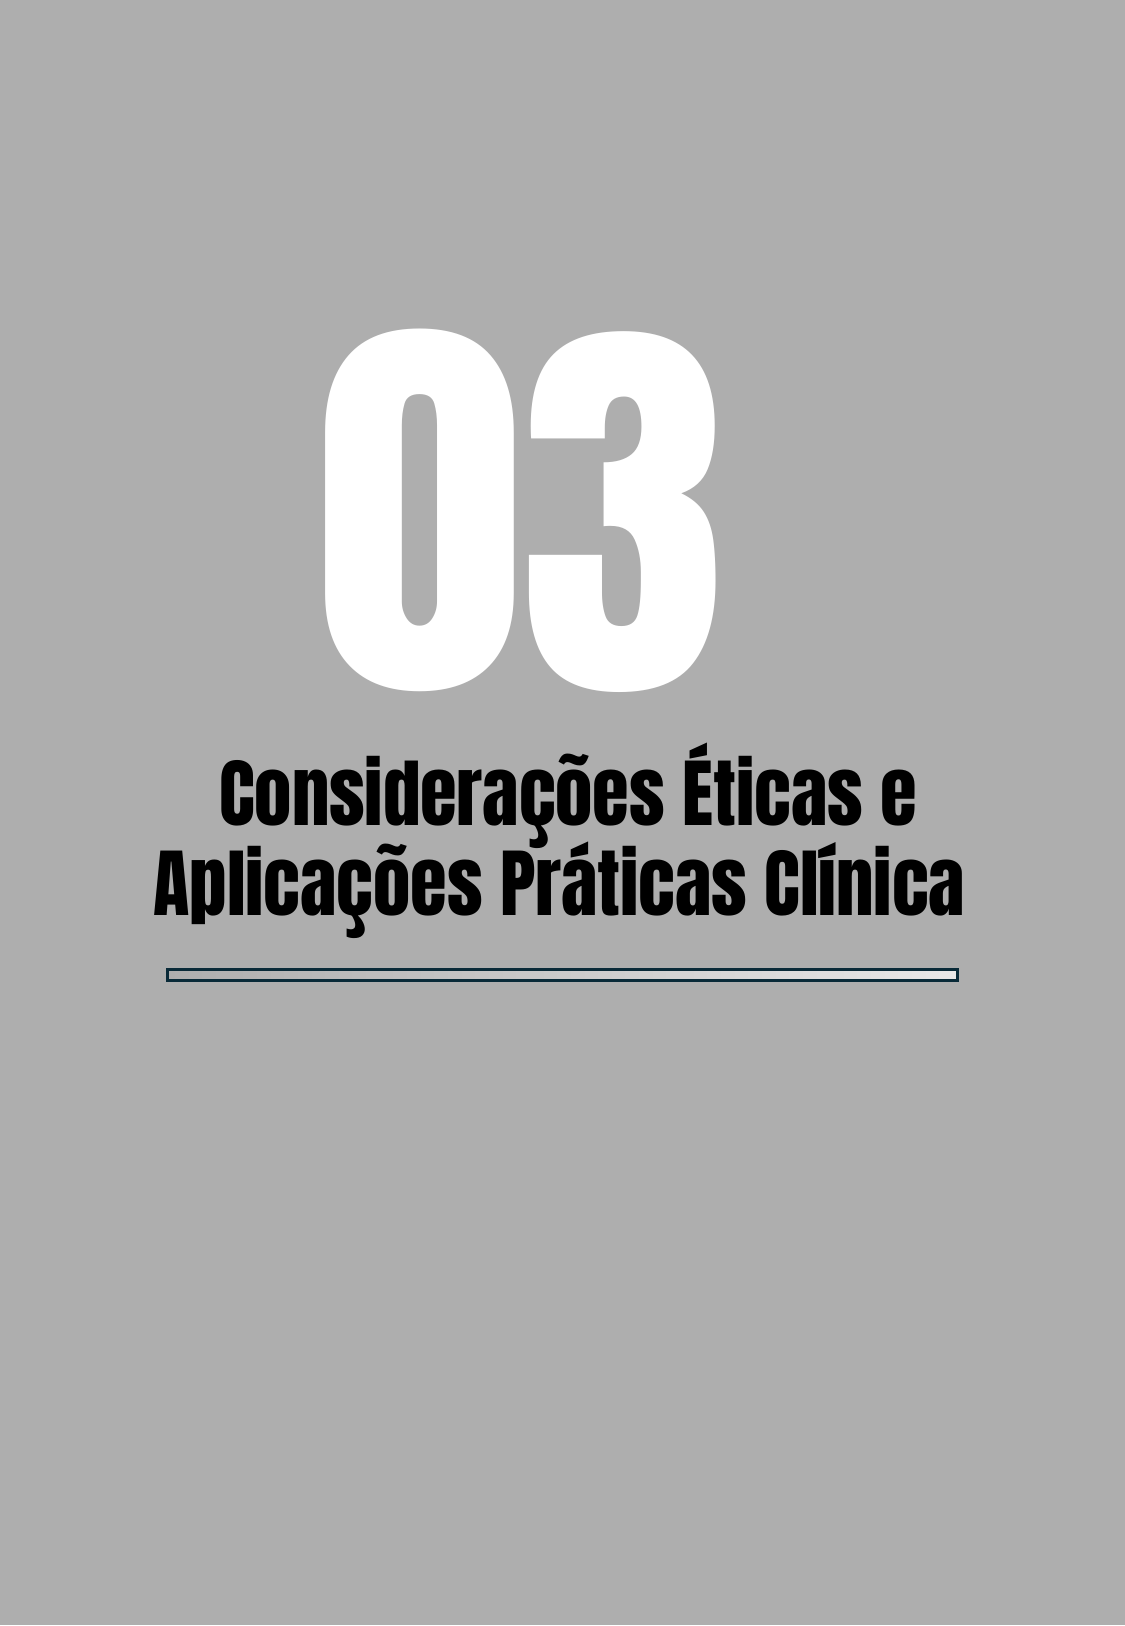

03
Considerações Éticas e Aplicações Práticas Clínica

Diagnósticos Modernos em Psicopatologia Livio Magalhães
14